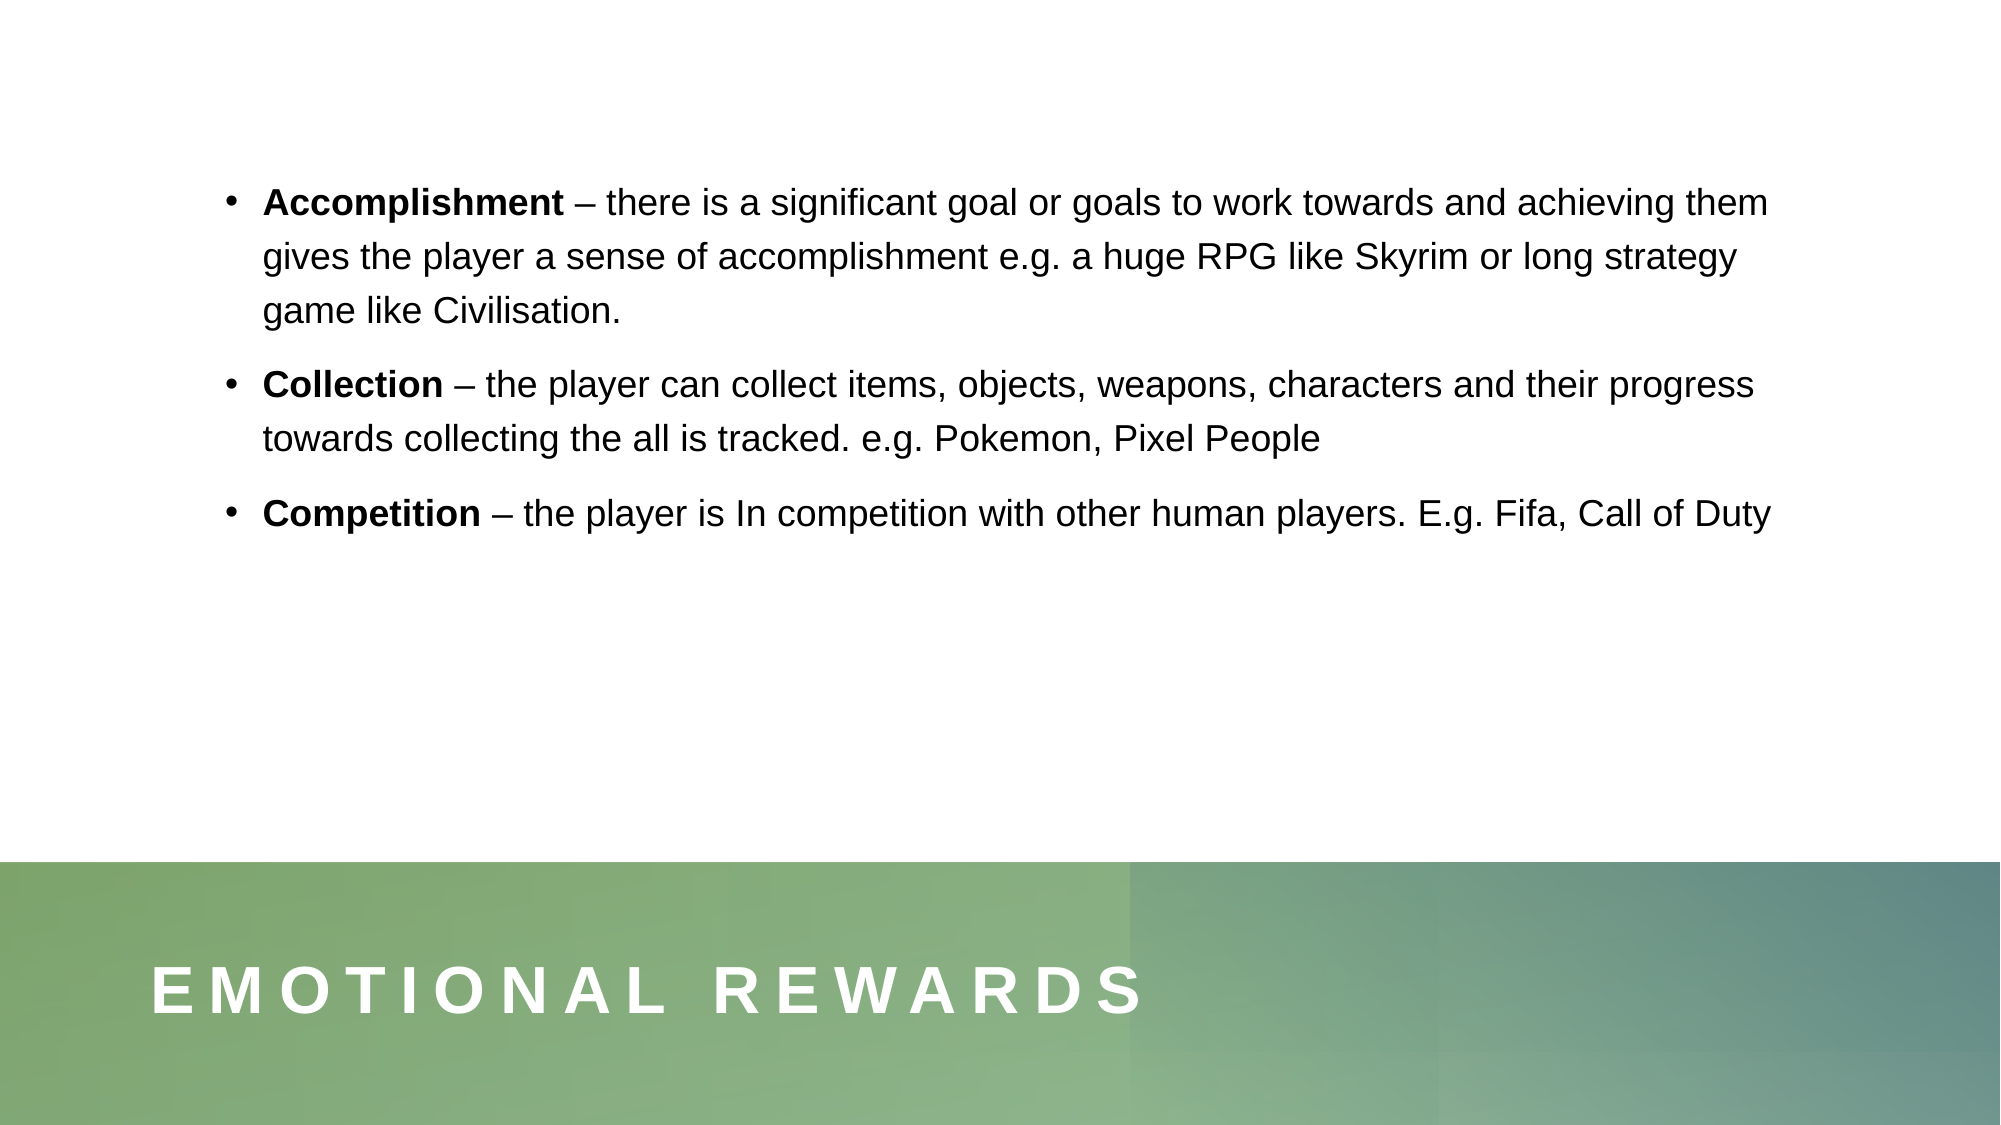

Accomplishment – there is a significant goal or goals to work towards and achieving them gives the player a sense of accomplishment e.g. a huge RPG like Skyrim or long strategy game like Civilisation.
Collection – the player can collect items, objects, weapons, characters and their progress towards collecting the all is tracked. e.g. Pokemon, Pixel People
Competition – the player is In competition with other human players. E.g. Fifa, Call of Duty

# Emotional Rewards